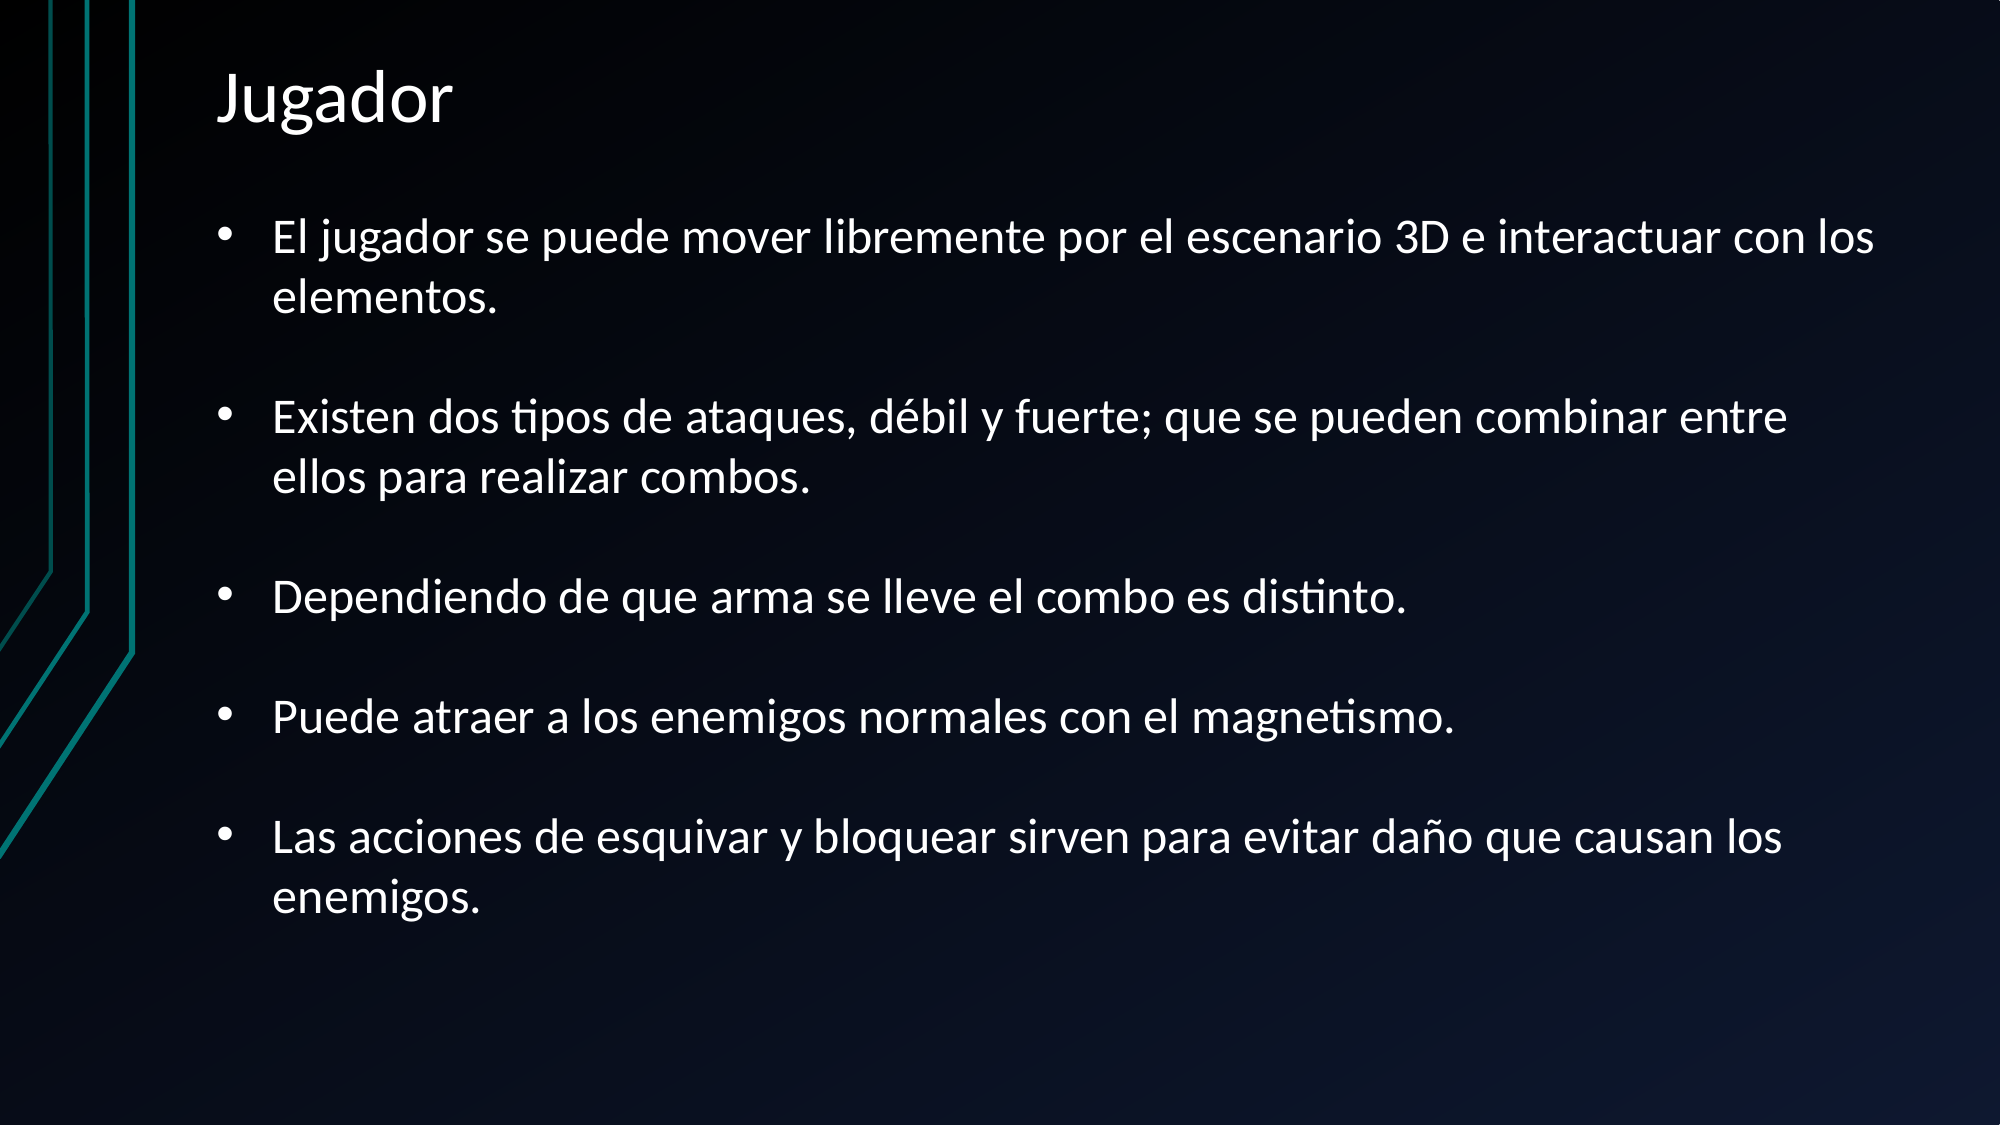

# Jugador
El jugador se puede mover libremente por el escenario 3D e interactuar con los elementos.

Existen dos tipos de ataques, débil y fuerte; que se pueden combinar entre ellos para realizar combos.

Dependiendo de que arma se lleve el combo es distinto.

Puede atraer a los enemigos normales con el magnetismo.

Las acciones de esquivar y bloquear sirven para evitar daño que causan los enemigos.